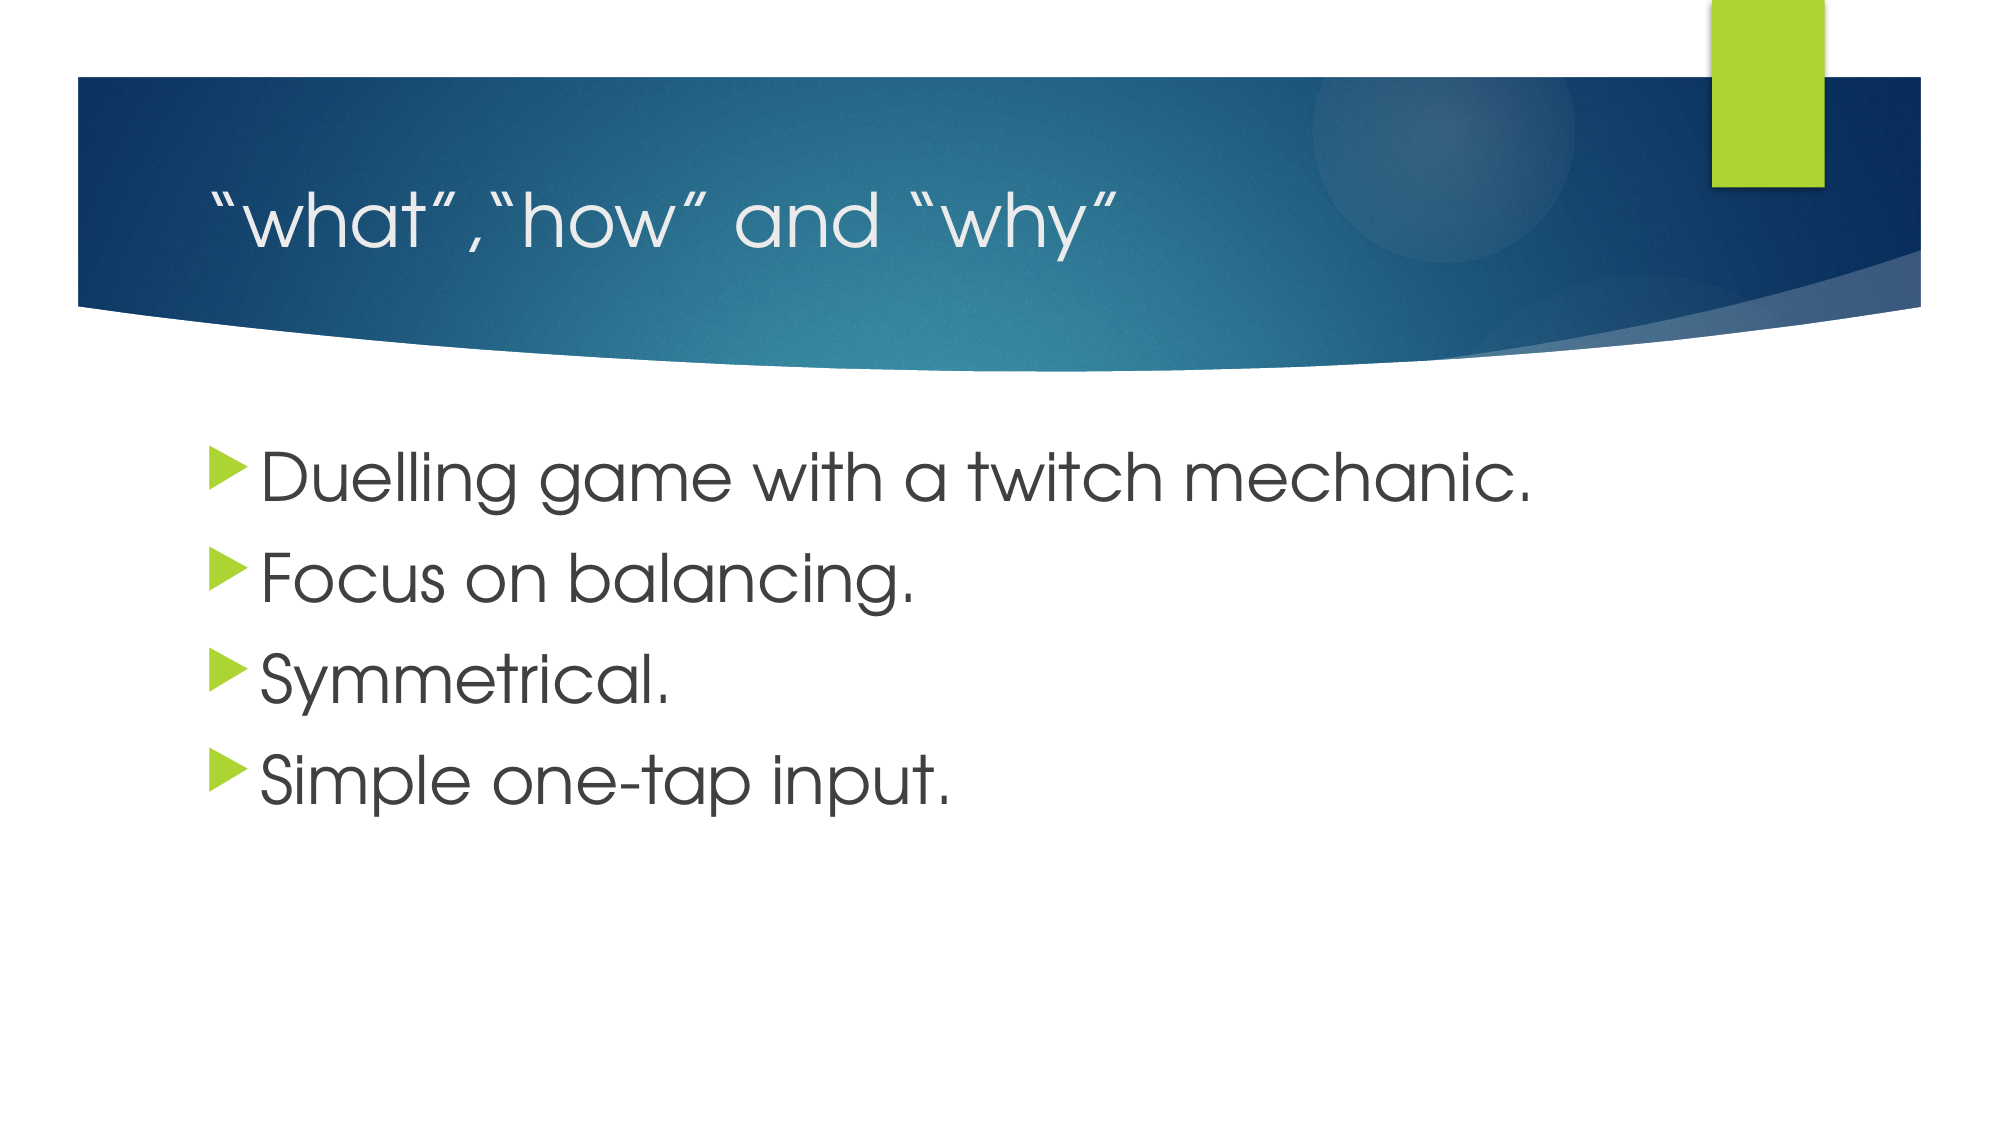

# “what”,“how” and “why”
Duelling game with a twitch mechanic.
Focus on balancing.
Symmetrical.
Simple one-tap input.